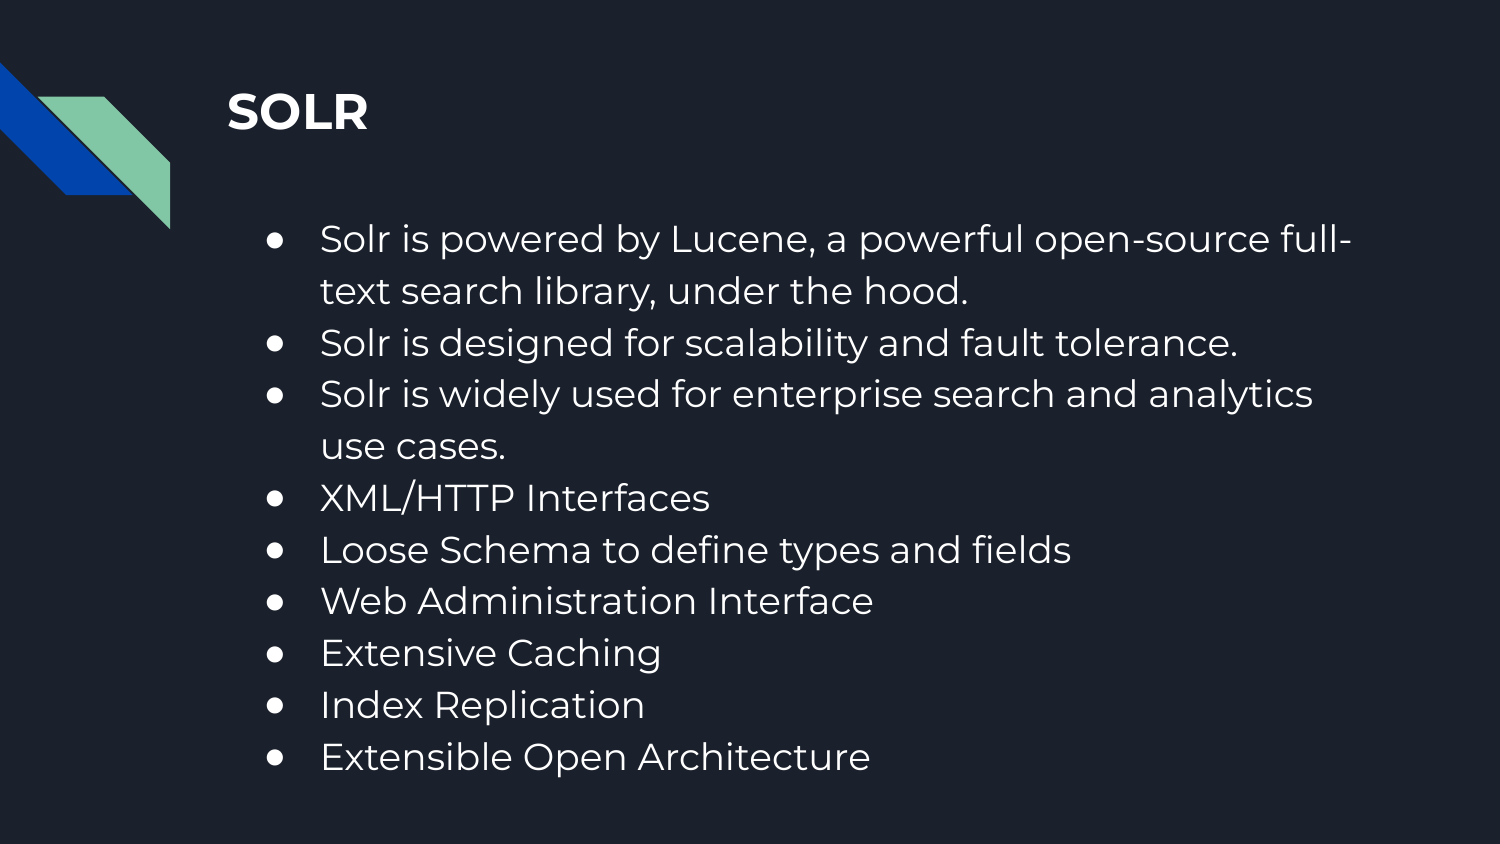

# SOLR
Solr is powered by Lucene, a powerful open-source full-text search library, under the hood.
Solr is designed for scalability and fault tolerance.
Solr is widely used for enterprise search and analytics use cases.
XML/HTTP Interfaces
Loose Schema to define types and fields
Web Administration Interface
Extensive Caching
Index Replication
Extensible Open Architecture